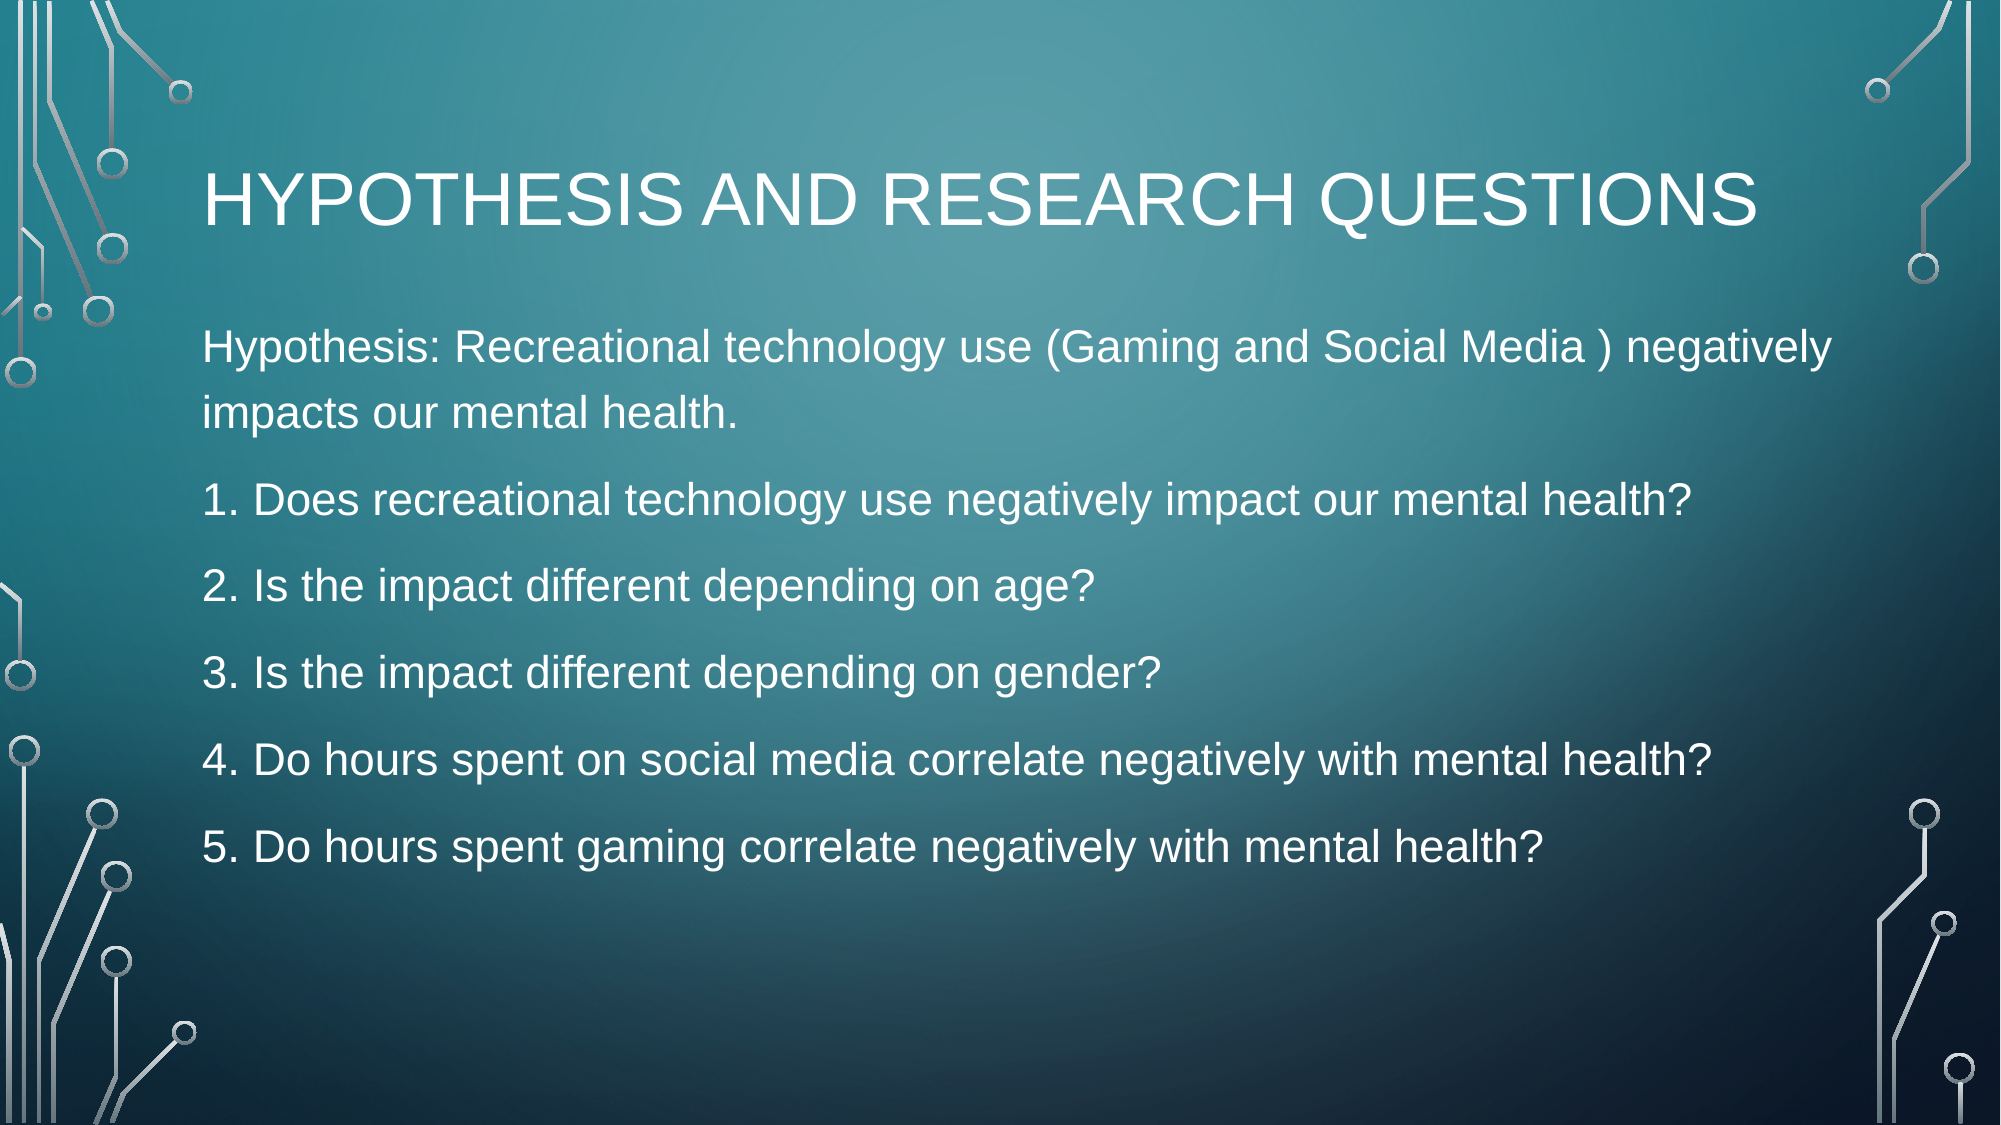

# Hypothesis and Research Questions
Hypothesis: Recreational technology use (Gaming and Social Media ) negatively impacts our mental health.
1. Does recreational technology use negatively impact our mental health?
2. Is the impact different depending on age?
3. Is the impact different depending on gender?
4. Do hours spent on social media correlate negatively with mental health?
5. Do hours spent gaming correlate negatively with mental health?